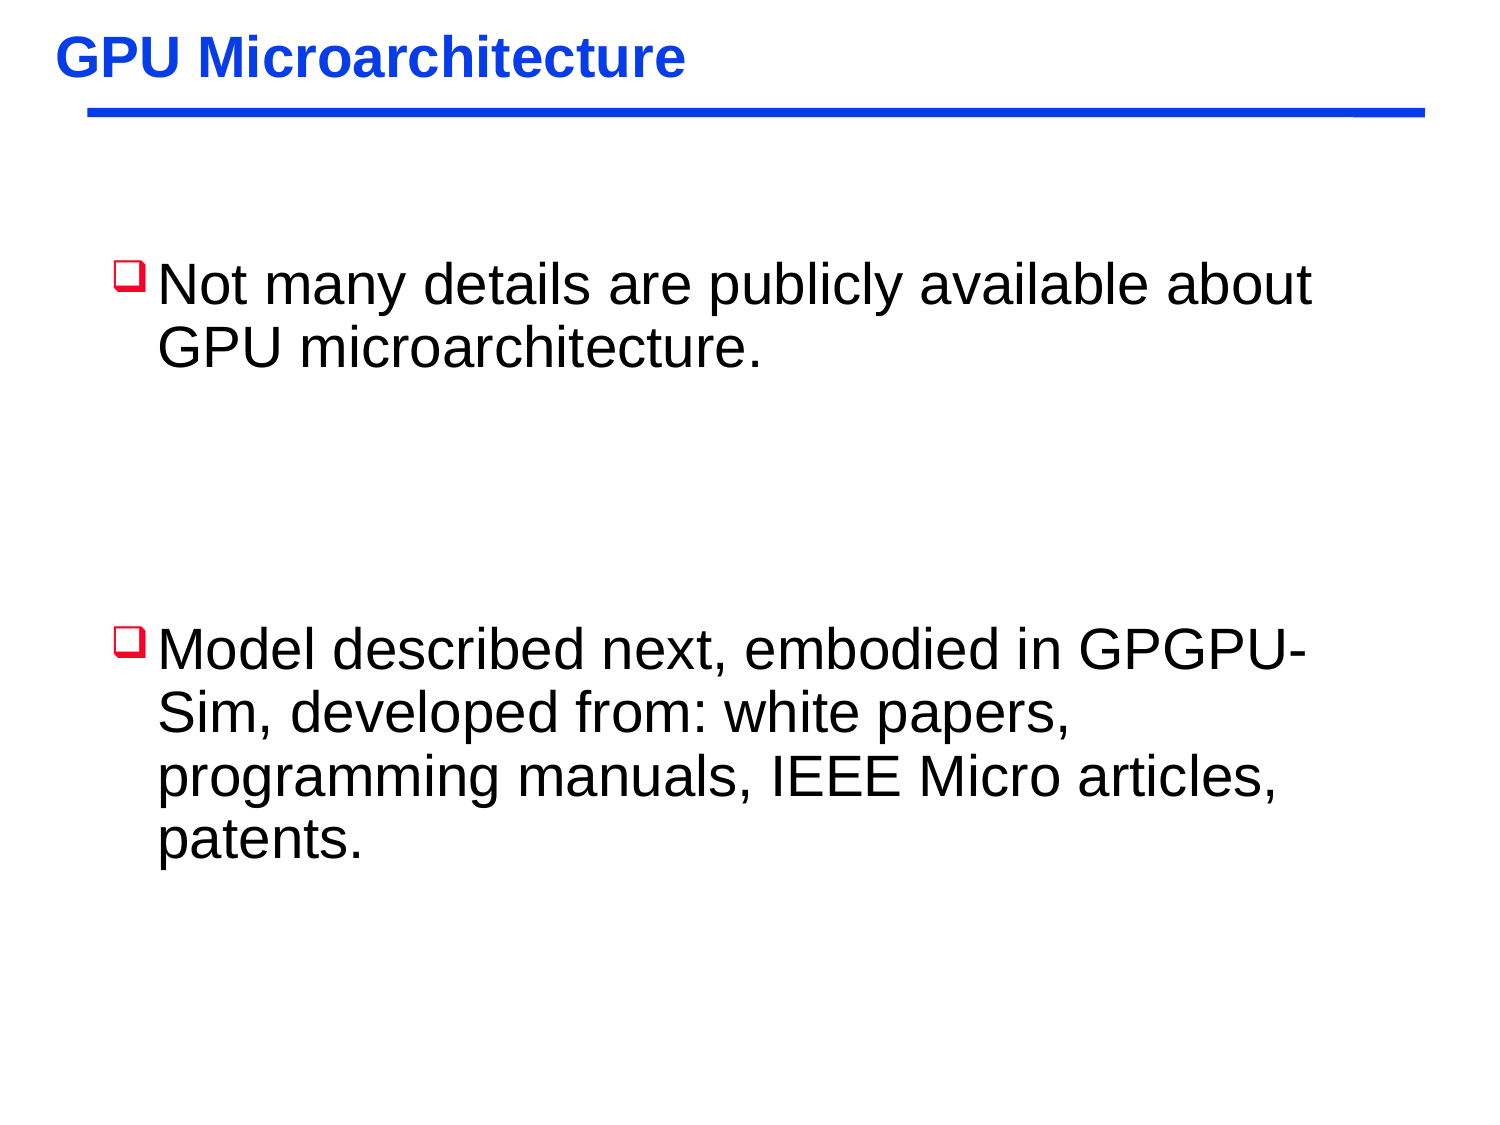

# GPU Microarchitecture
Not many details are publicly available about GPU microarchitecture.

Model described next, embodied in GPGPU-Sim, developed from: white papers, programming manuals, IEEE Micro articles, patents.